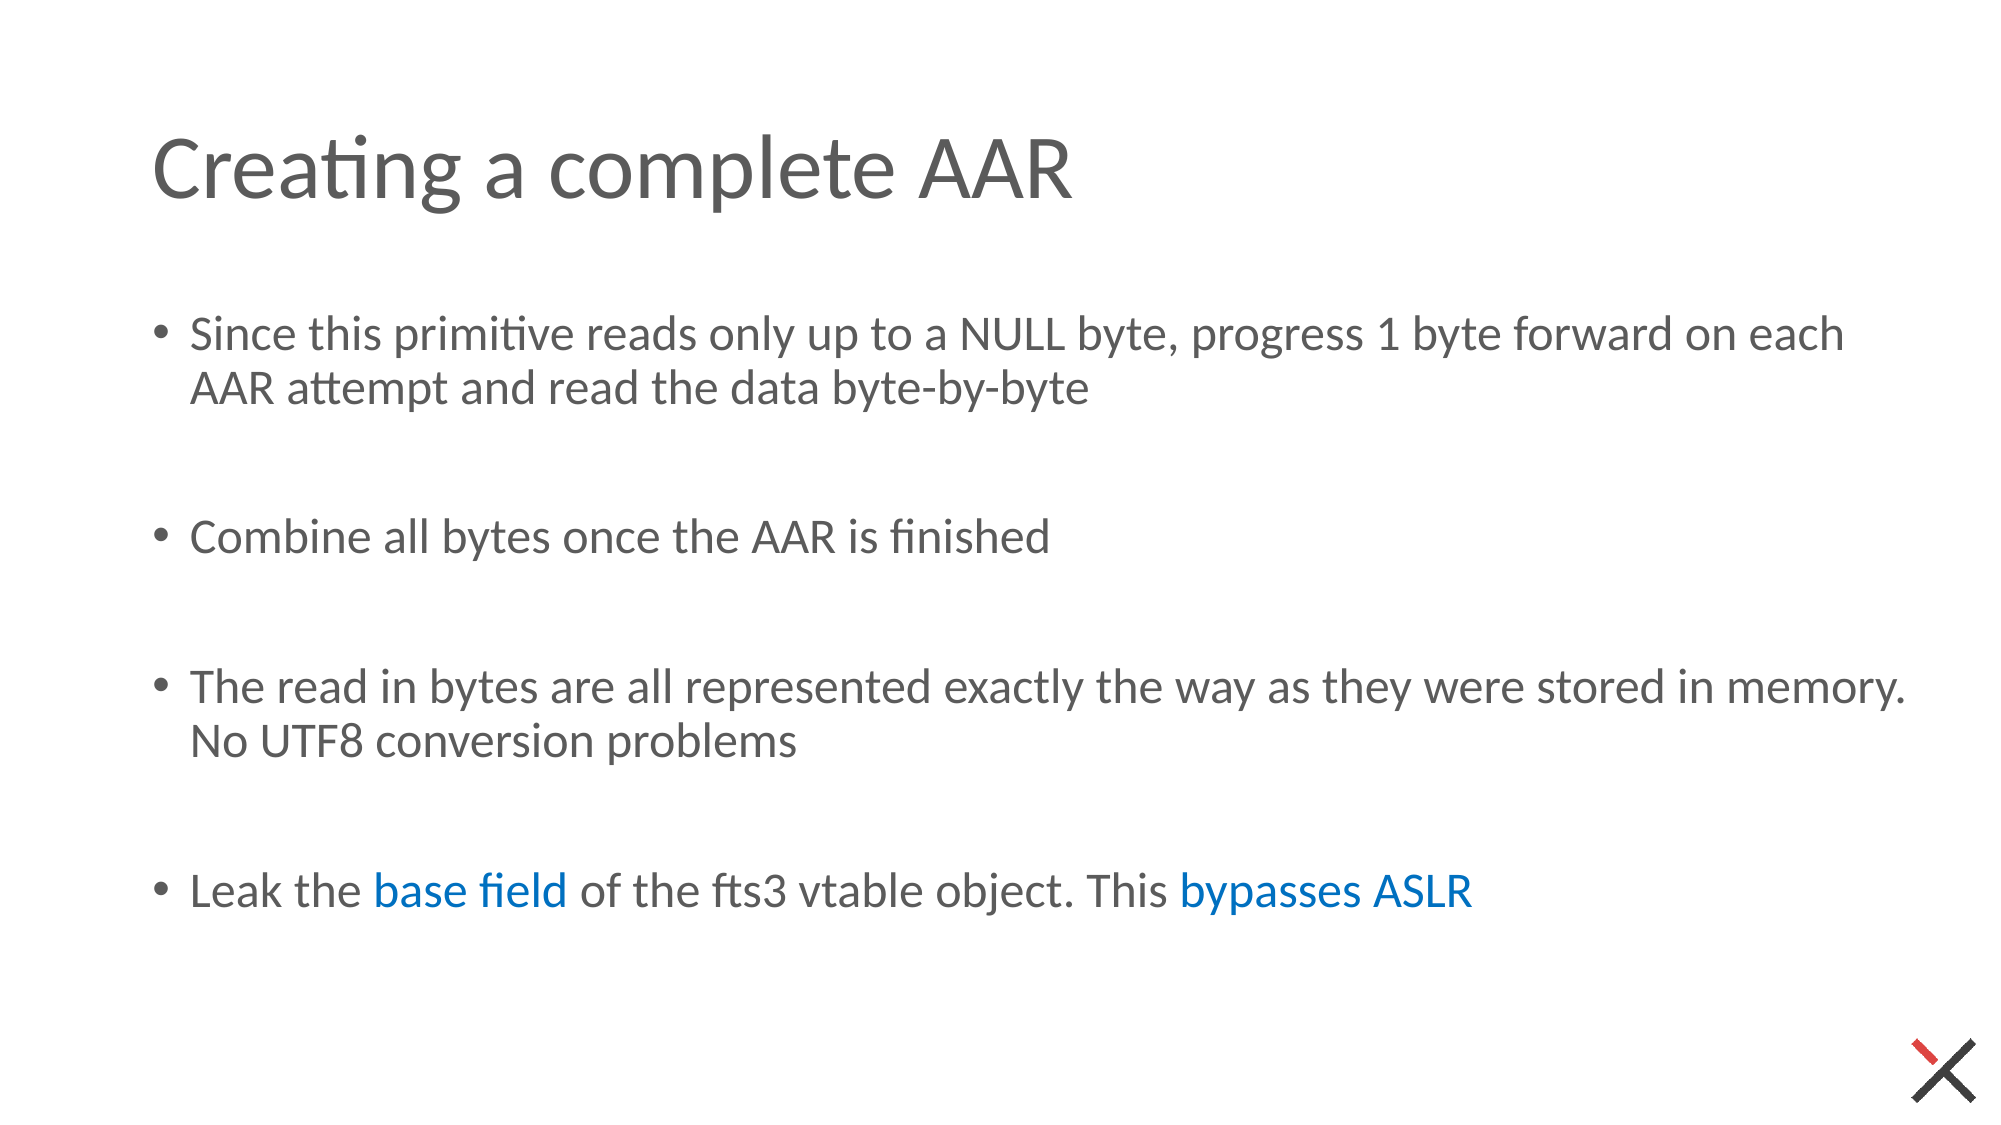

# Creating a complete AAR
Since this primitive reads only up to a NULL byte, progress 1 byte forward on each AAR attempt and read the data byte-by-byte

Combine all bytes once the AAR is finished

The read in bytes are all represented exactly the way as they were stored in memory. No UTF8 conversion problems

Leak the base field of the fts3 vtable object. This bypasses ASLR